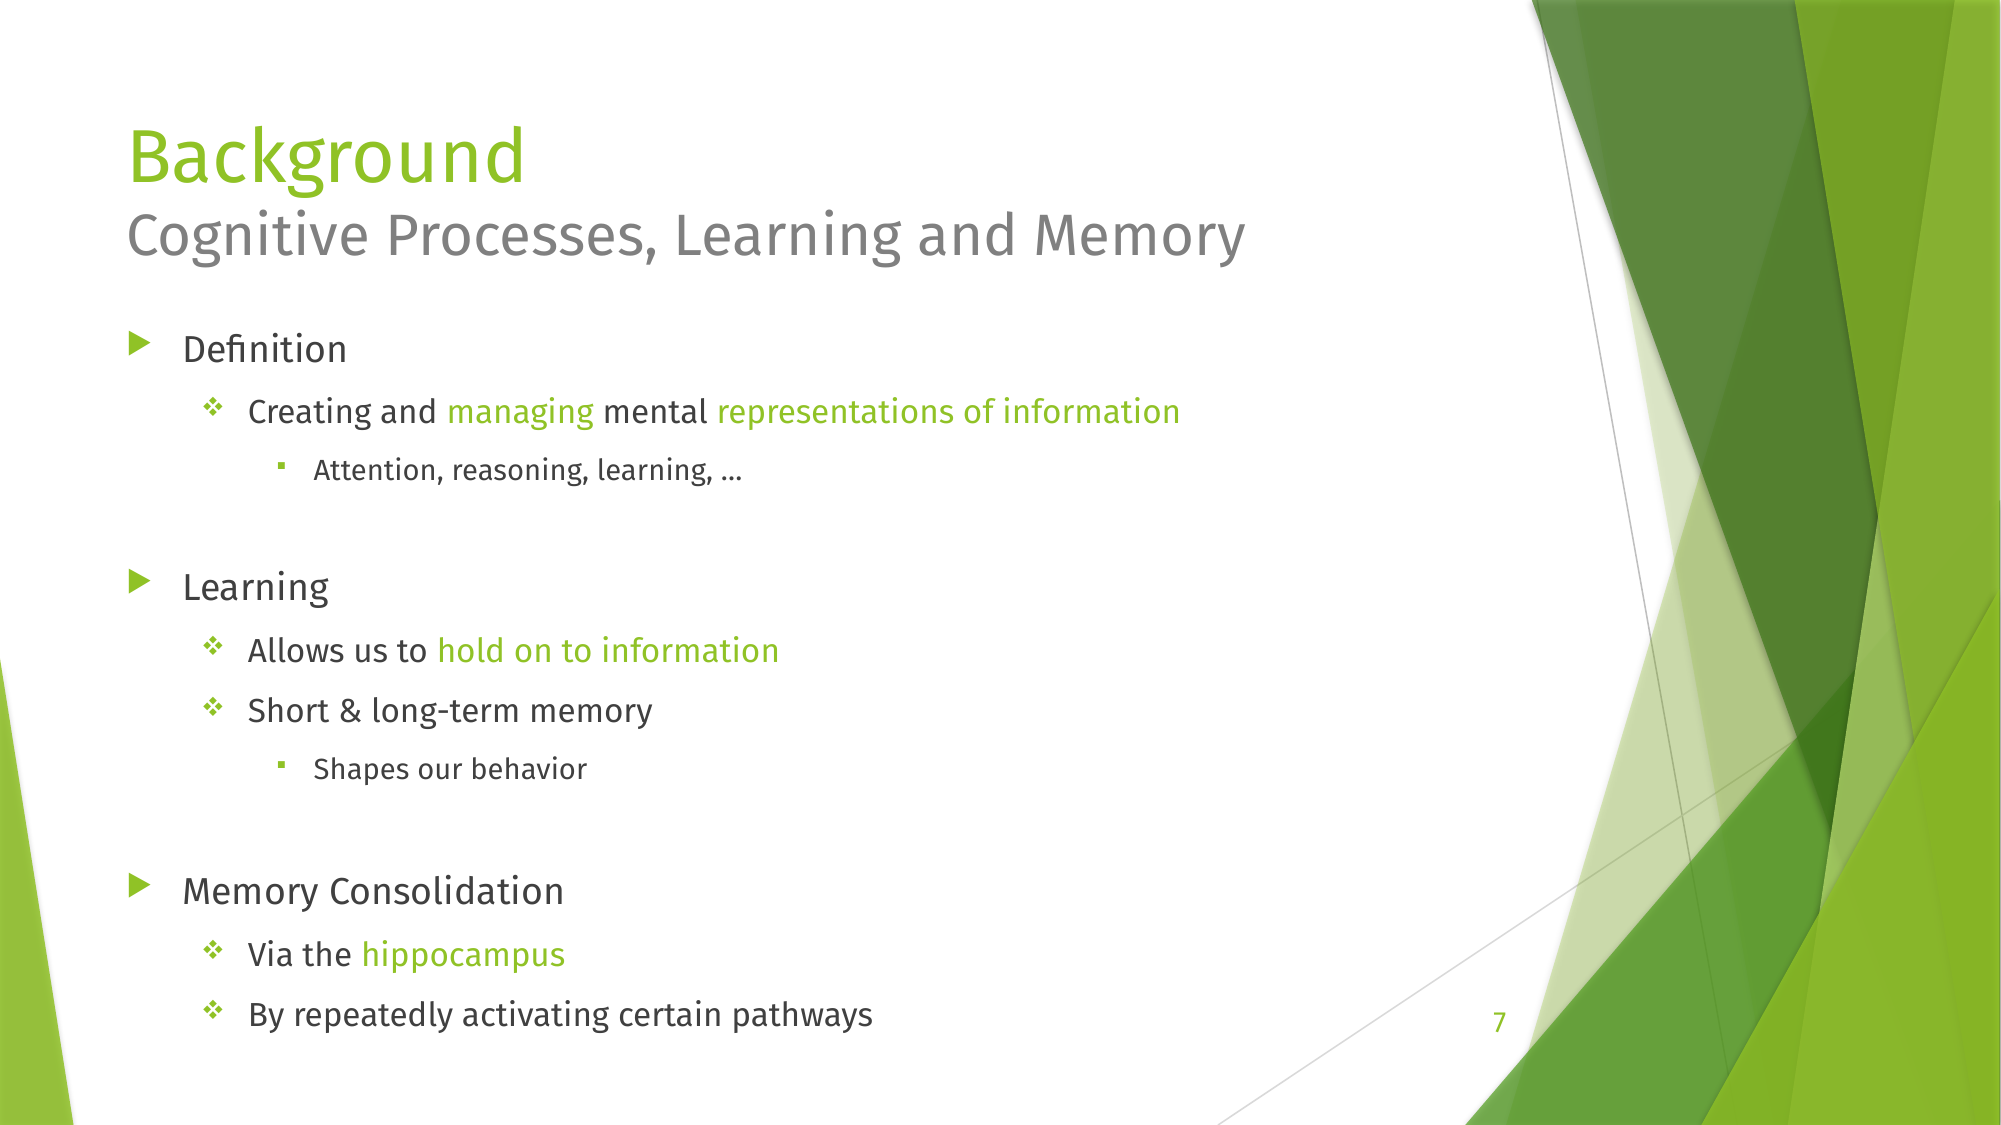

# Background Cognitive Processes, Learning and Memory
Definition
Creating and managing mental representations of information
Attention, reasoning, learning, …

Learning
Allows us to hold on to information
Short & long-term memory
Shapes our behavior

Memory Consolidation
Via the hippocampus
By repeatedly activating certain pathways

7